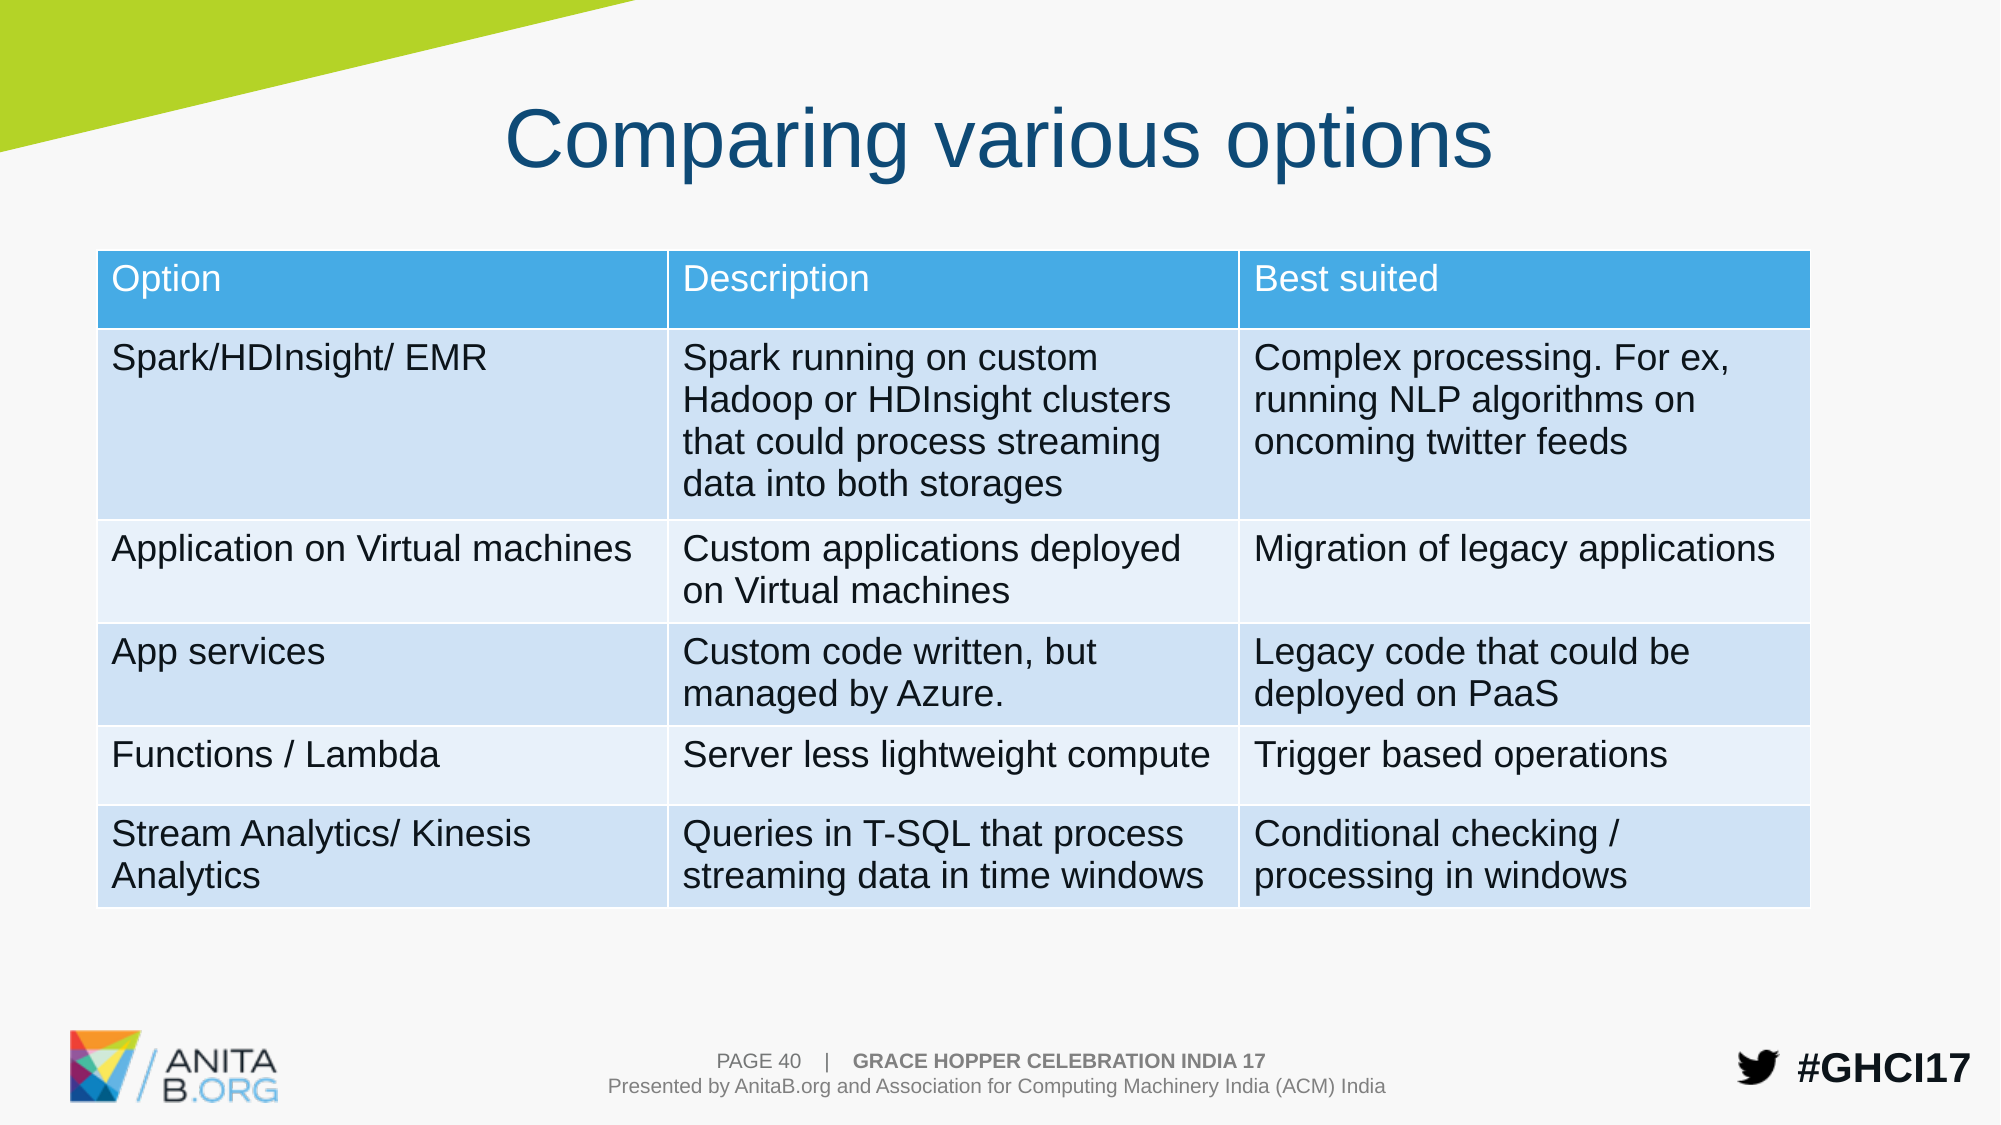

# Comparing various options
| Option | Description | Best suited |
| --- | --- | --- |
| Spark/HDInsight/ EMR | Spark running on custom Hadoop or HDInsight clusters that could process streaming data into both storages | Complex processing. For ex, running NLP algorithms on oncoming twitter feeds |
| Application on Virtual machines | Custom applications deployed on Virtual machines | Migration of legacy applications |
| App services | Custom code written, but managed by Azure. | Legacy code that could be deployed on PaaS |
| Functions / Lambda | Server less lightweight compute | Trigger based operations |
| Stream Analytics/ Kinesis Analytics | Queries in T-SQL that process streaming data in time windows | Conditional checking / processing in windows |